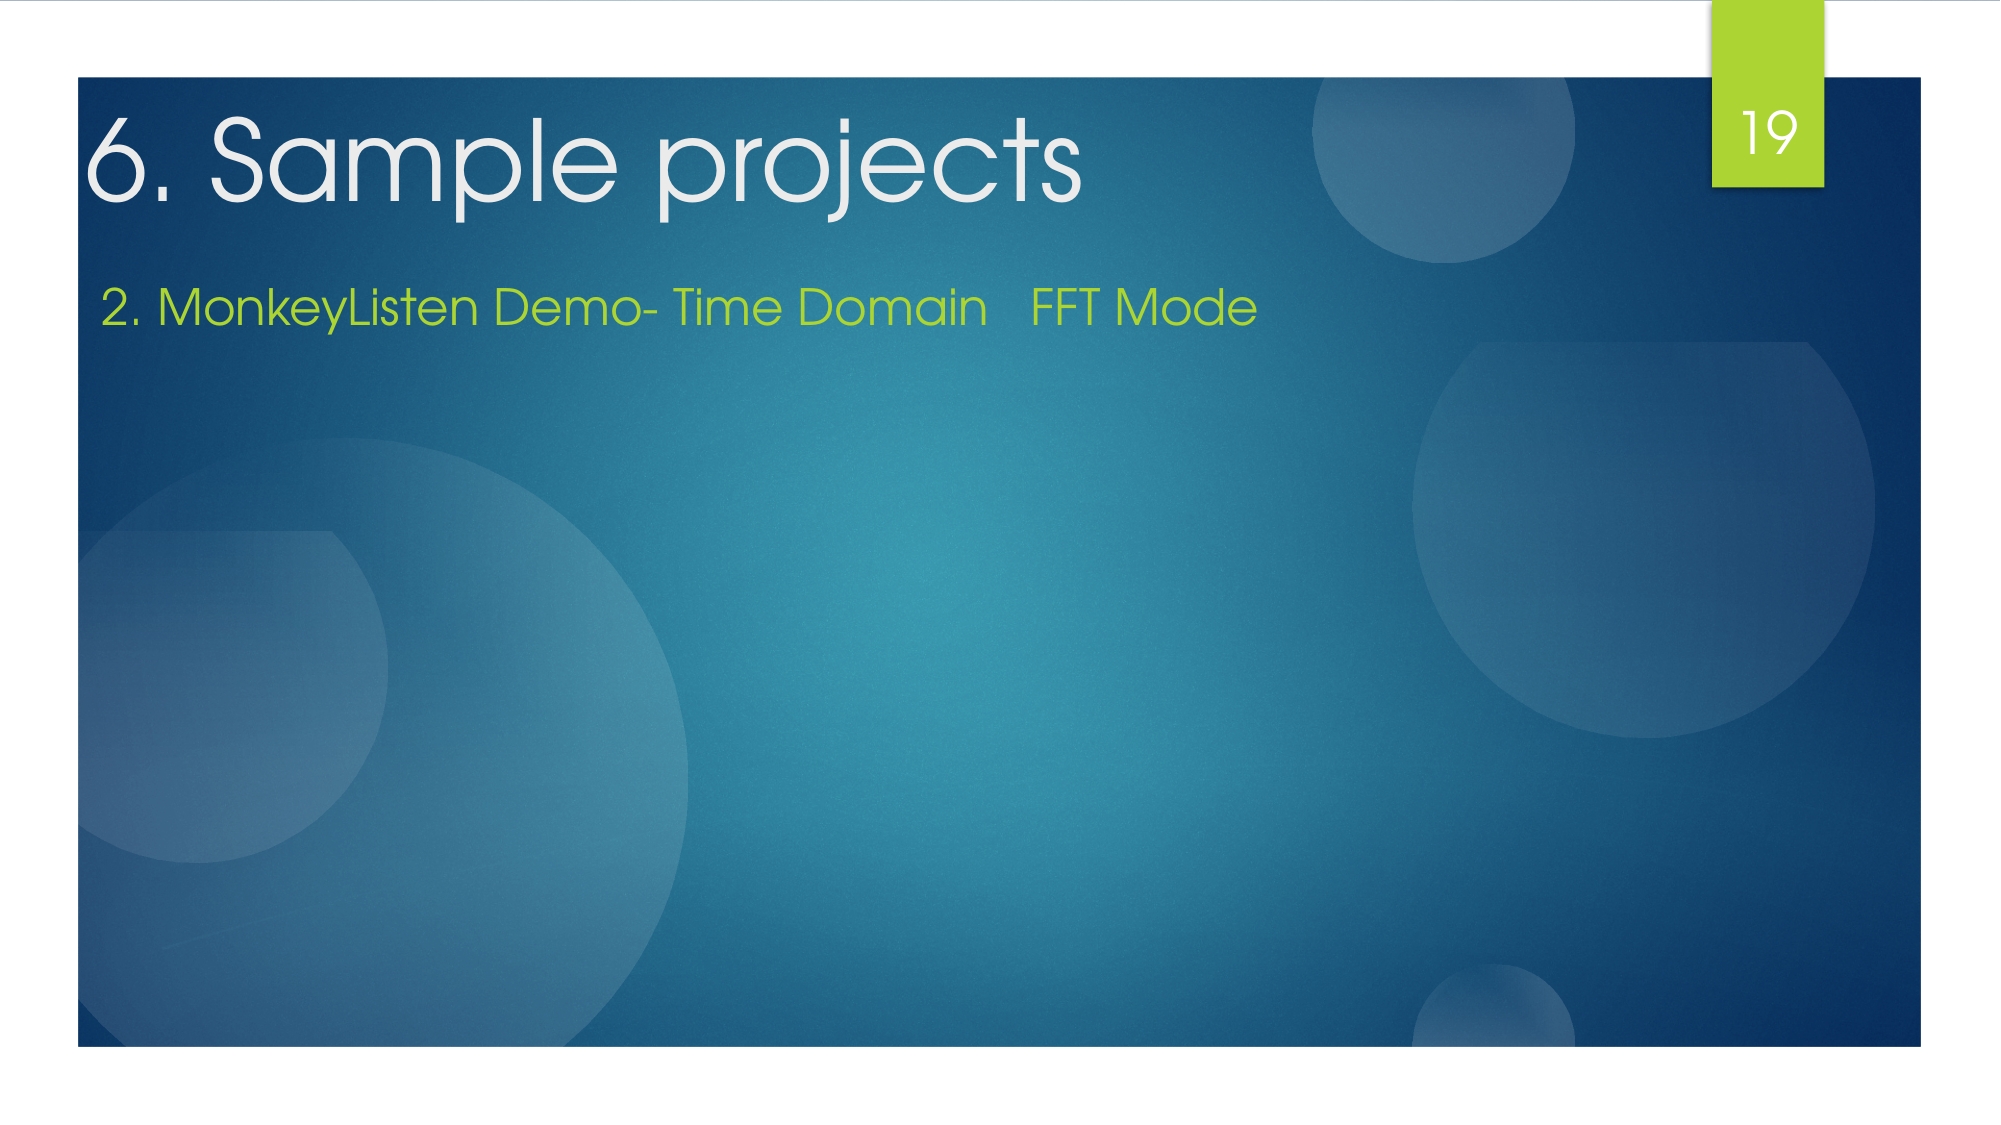

# 6. Sample projects
19
2. MonkeyListen Demo- Time Domain   FFT Mode